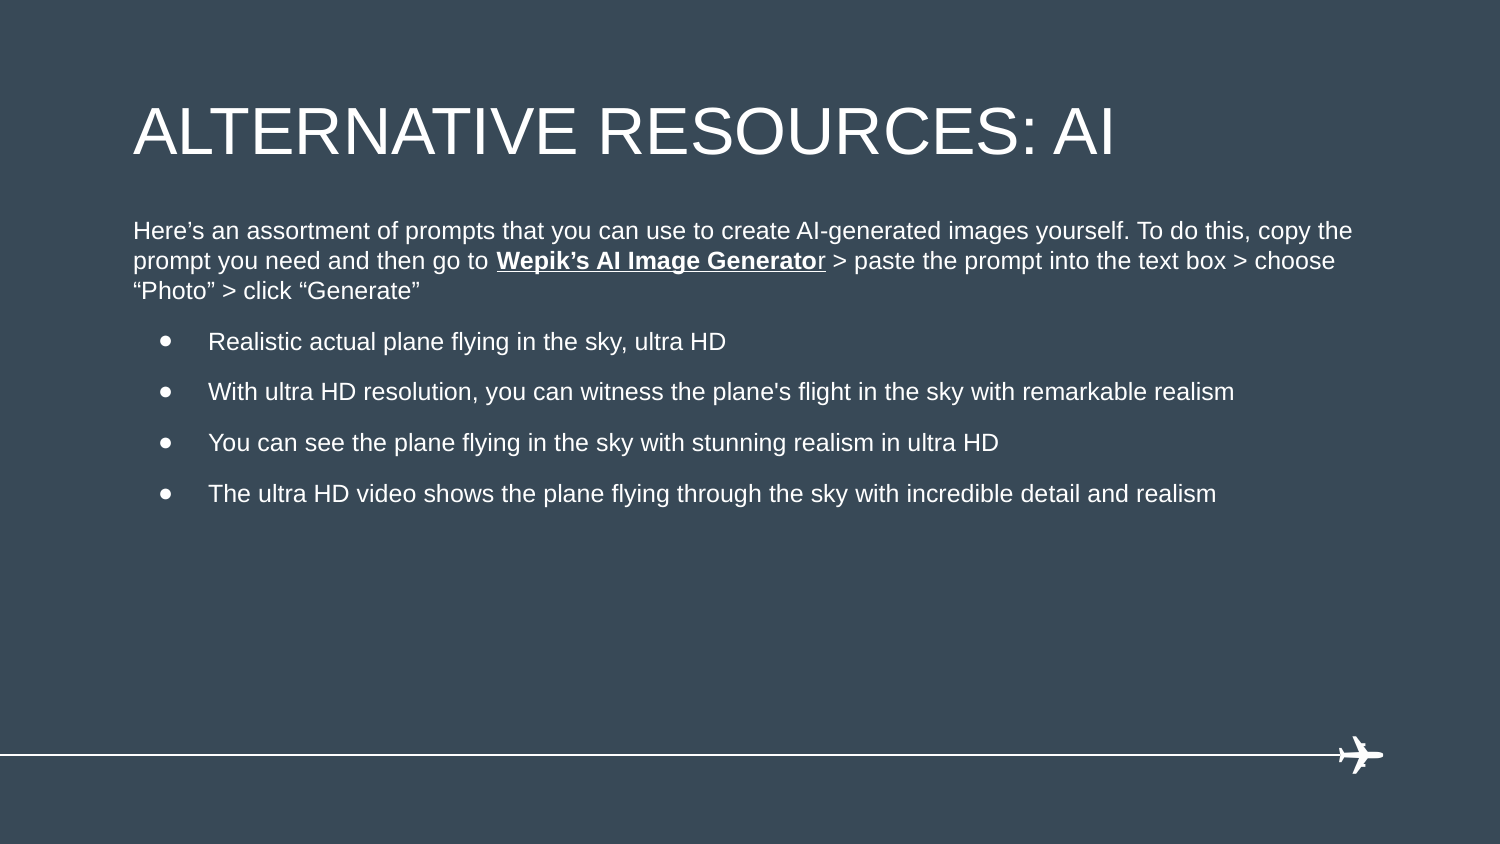

# ALTERNATIVE RESOURCES: AI
Here’s an assortment of prompts that you can use to create AI-generated images yourself. To do this, copy the prompt you need and then go to Wepik’s AI Image Generator > paste the prompt into the text box > choose “Photo” > click “Generate”
Realistic actual plane flying in the sky, ultra HD
With ultra HD resolution, you can witness the plane's flight in the sky with remarkable realism
You can see the plane flying in the sky with stunning realism in ultra HD
The ultra HD video shows the plane flying through the sky with incredible detail and realism